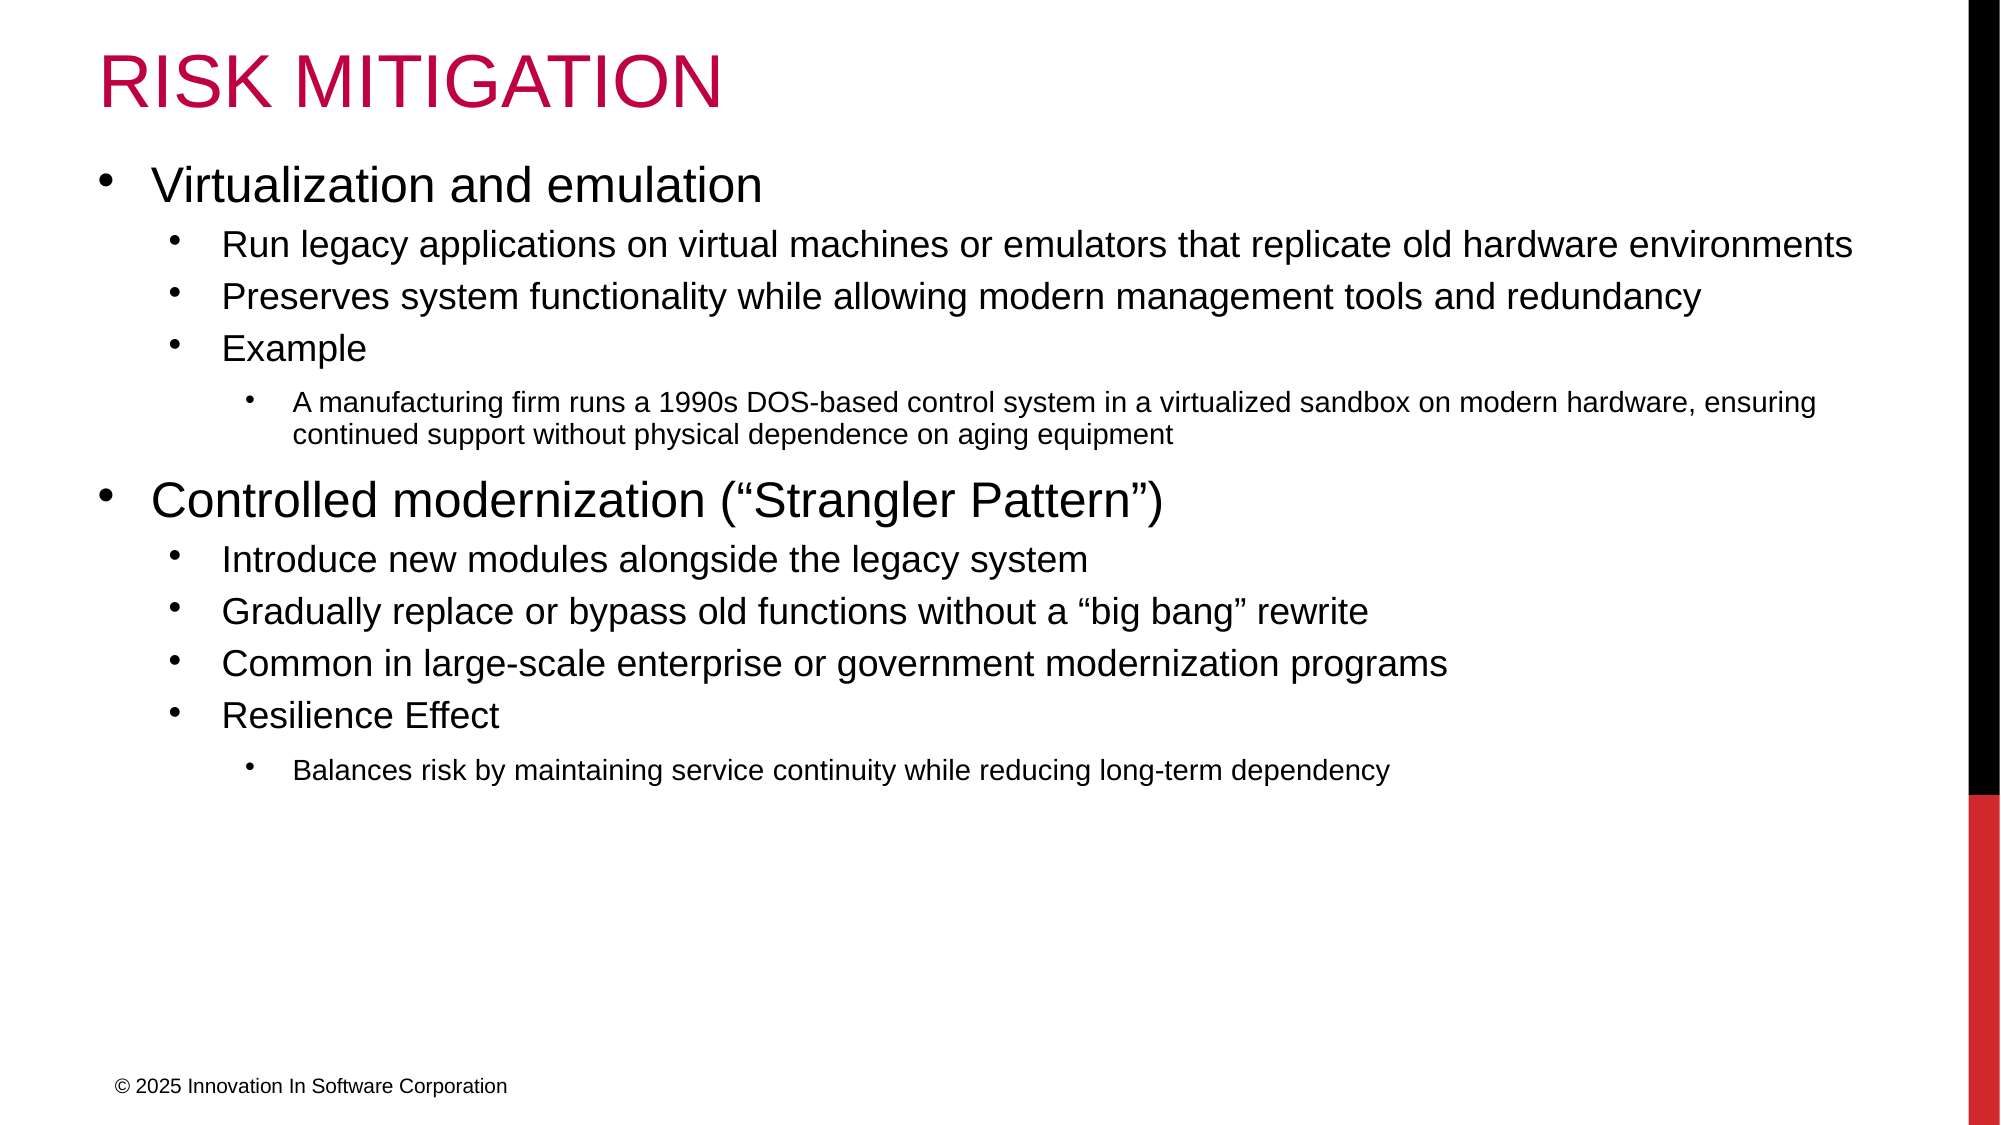

# Risk Mitigation
Virtualization and emulation
Run legacy applications on virtual machines or emulators that replicate old hardware environments
Preserves system functionality while allowing modern management tools and redundancy
Example
A manufacturing firm runs a 1990s DOS-based control system in a virtualized sandbox on modern hardware, ensuring continued support without physical dependence on aging equipment
Controlled modernization (“Strangler Pattern”)
Introduce new modules alongside the legacy system
Gradually replace or bypass old functions without a “big bang” rewrite
Common in large-scale enterprise or government modernization programs
Resilience Effect
Balances risk by maintaining service continuity while reducing long-term dependency
© 2025 Innovation In Software Corporation